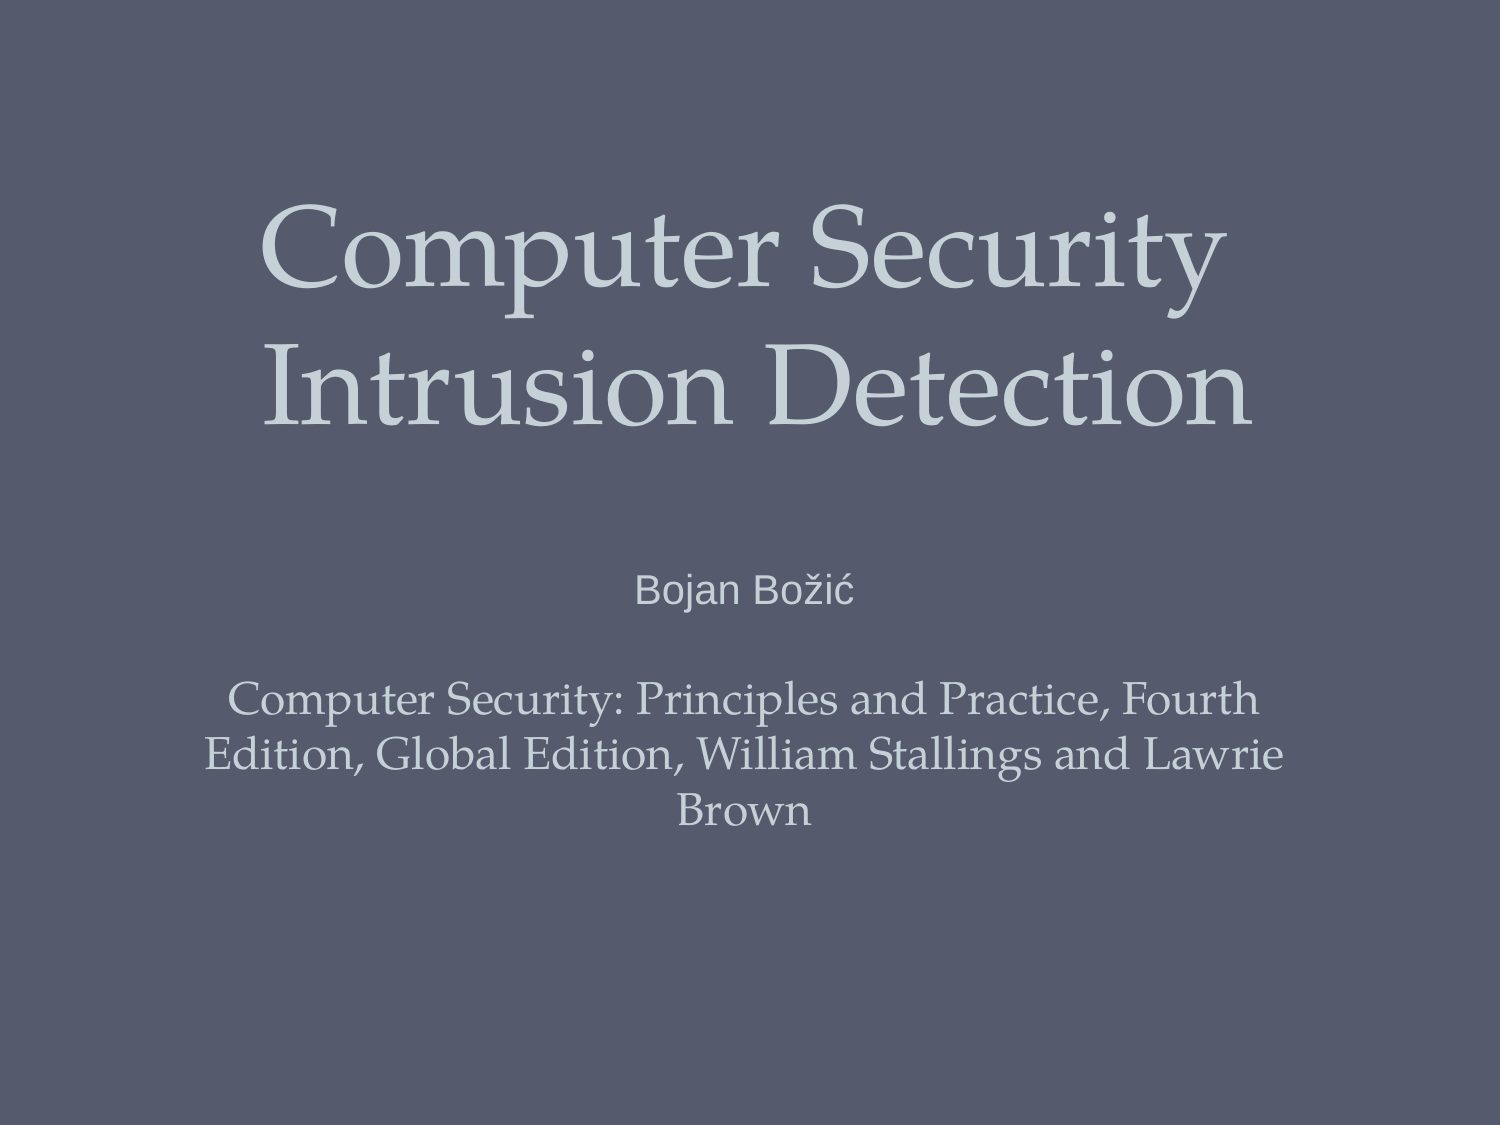

Computer Security
 Intrusion Detection

Bojan Božić

Computer Security: Principles and Practice, Fourth Edition, Global Edition, William Stallings and Lawrie Brown